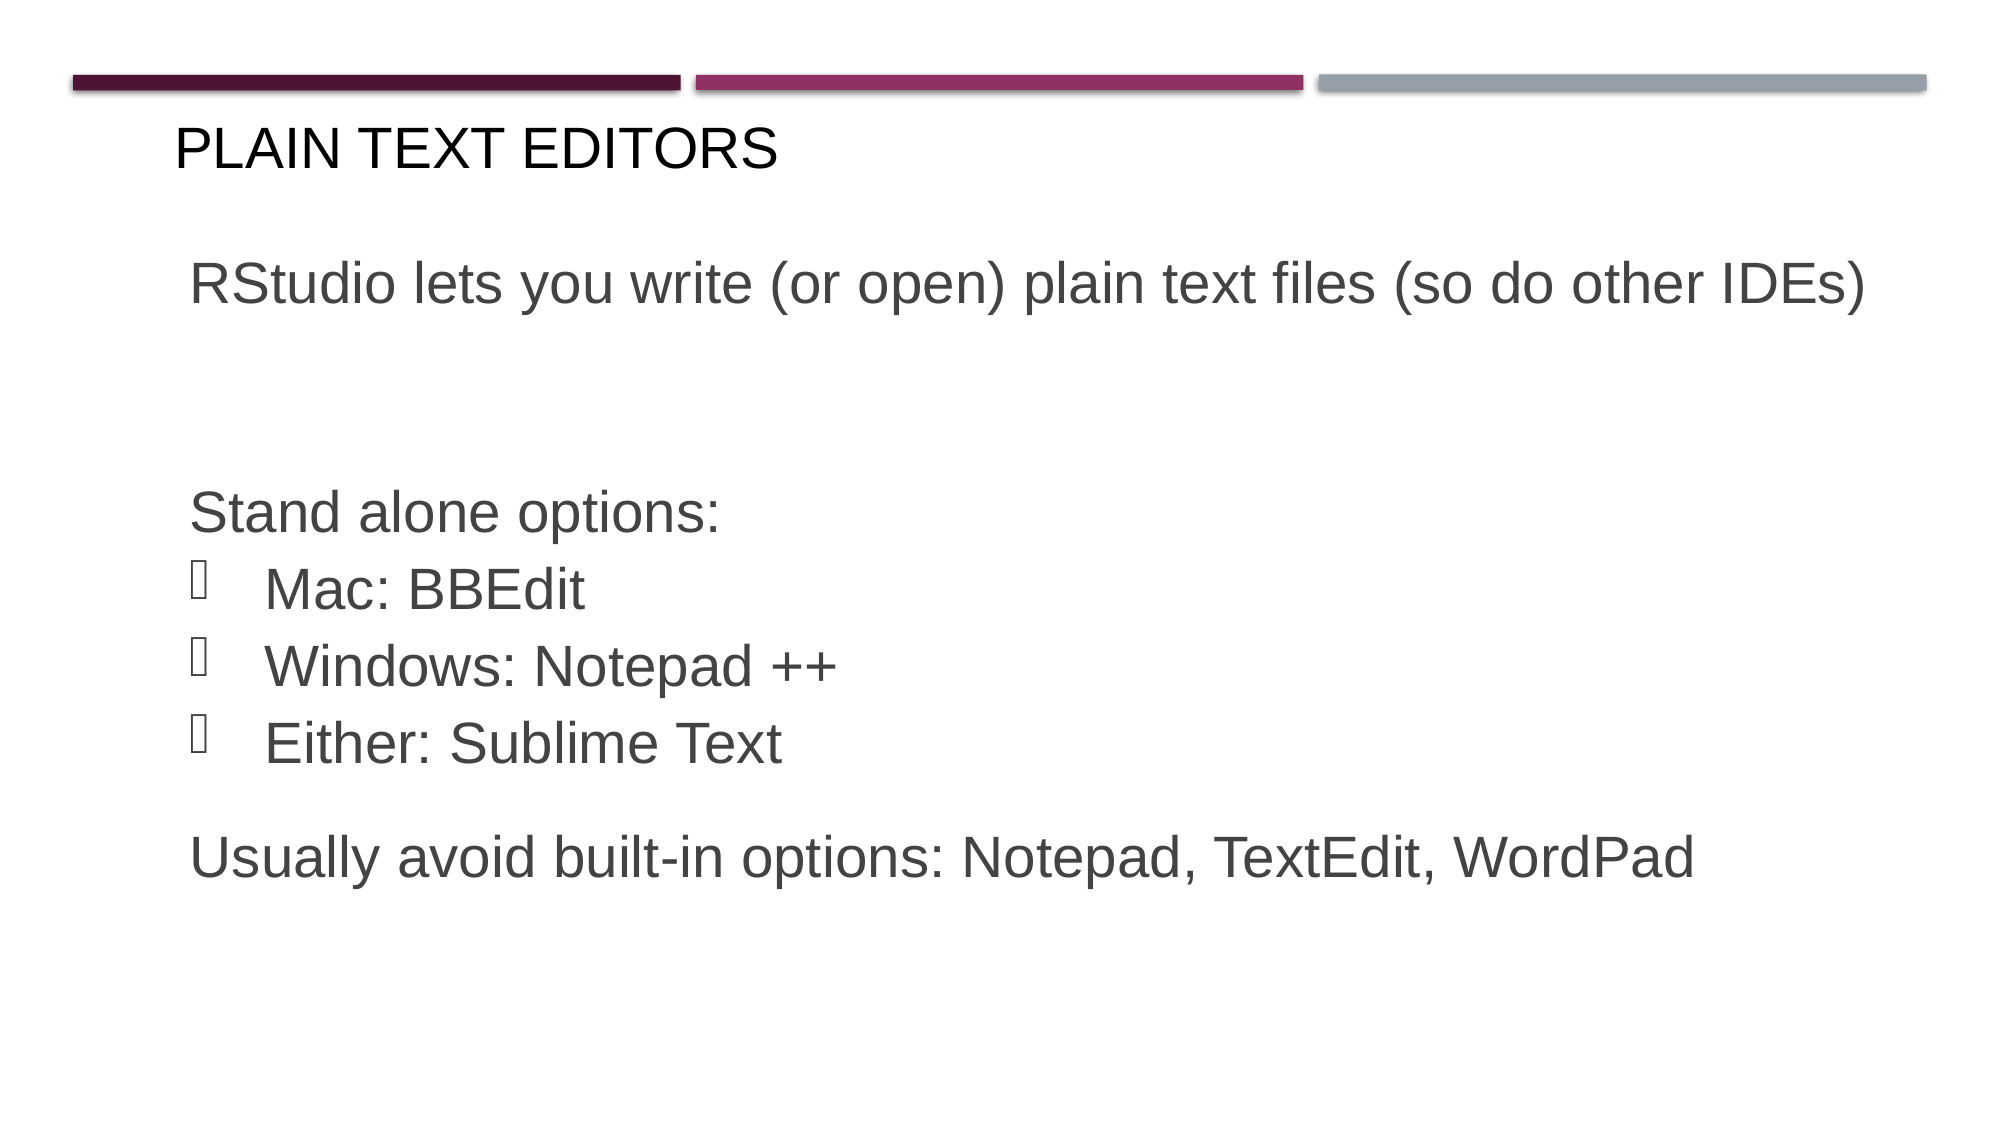

# Plain Text Editors
RStudio lets you write (or open) plain text files (so do other IDEs)

Stand alone options:
Mac: BBEdit
Windows: Notepad ++
Either: Sublime Text
Usually avoid built-in options: Notepad, TextEdit, WordPad